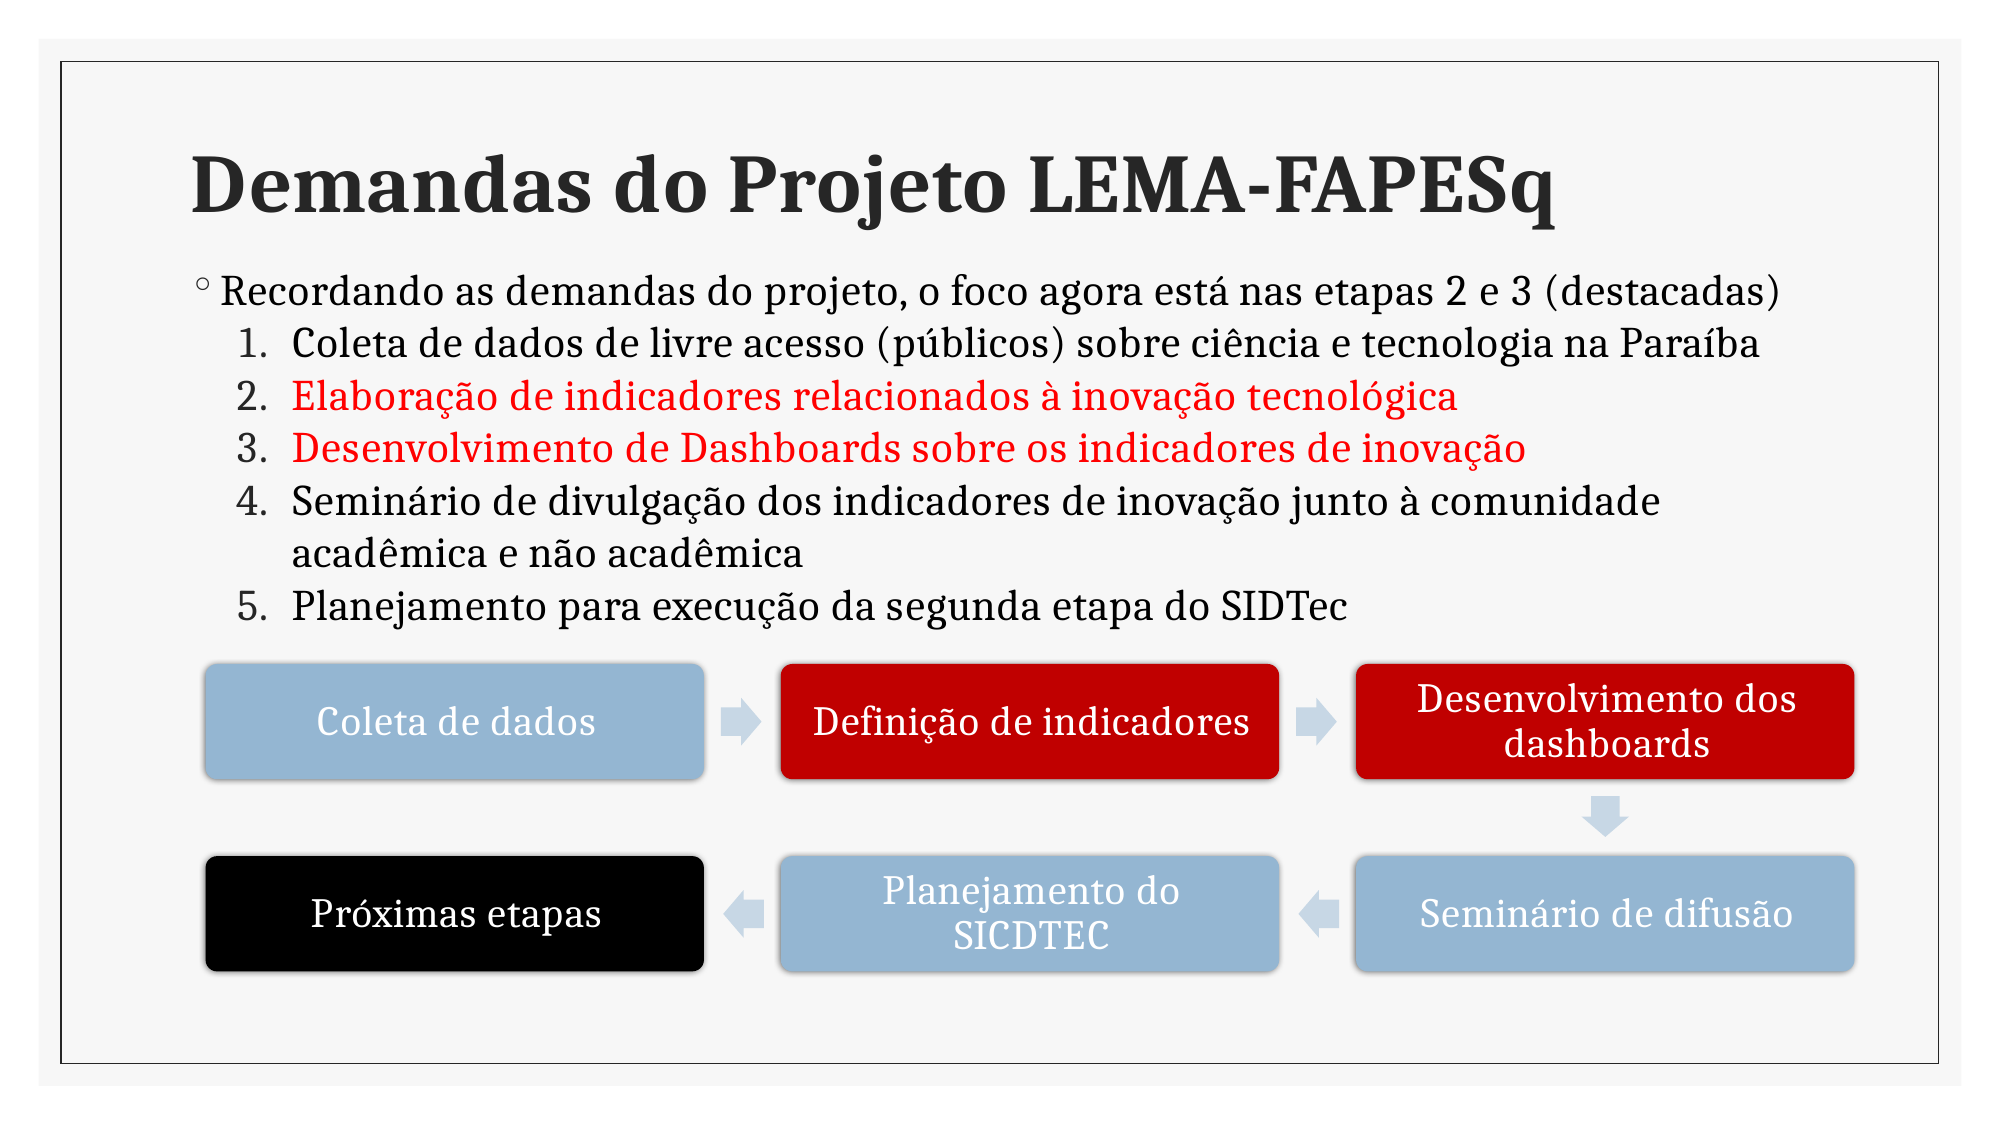

# Demandas do Projeto LEMA-FAPESq
Recordando as demandas do projeto, o foco agora está nas etapas 2 e 3 (destacadas)
Coleta de dados de livre acesso (públicos) sobre ciência e tecnologia na Paraíba
Elaboração de indicadores relacionados à inovação tecnológica
Desenvolvimento de Dashboards sobre os indicadores de inovação
Seminário de divulgação dos indicadores de inovação junto à comunidade acadêmica e não acadêmica
Planejamento para execução da segunda etapa do SIDTec

Coleta de dados

Definição de indicadores

Desenvolvimento dos dashboards

Seminário de difusão

Planejamento do SICDTEC

Próximas etapas